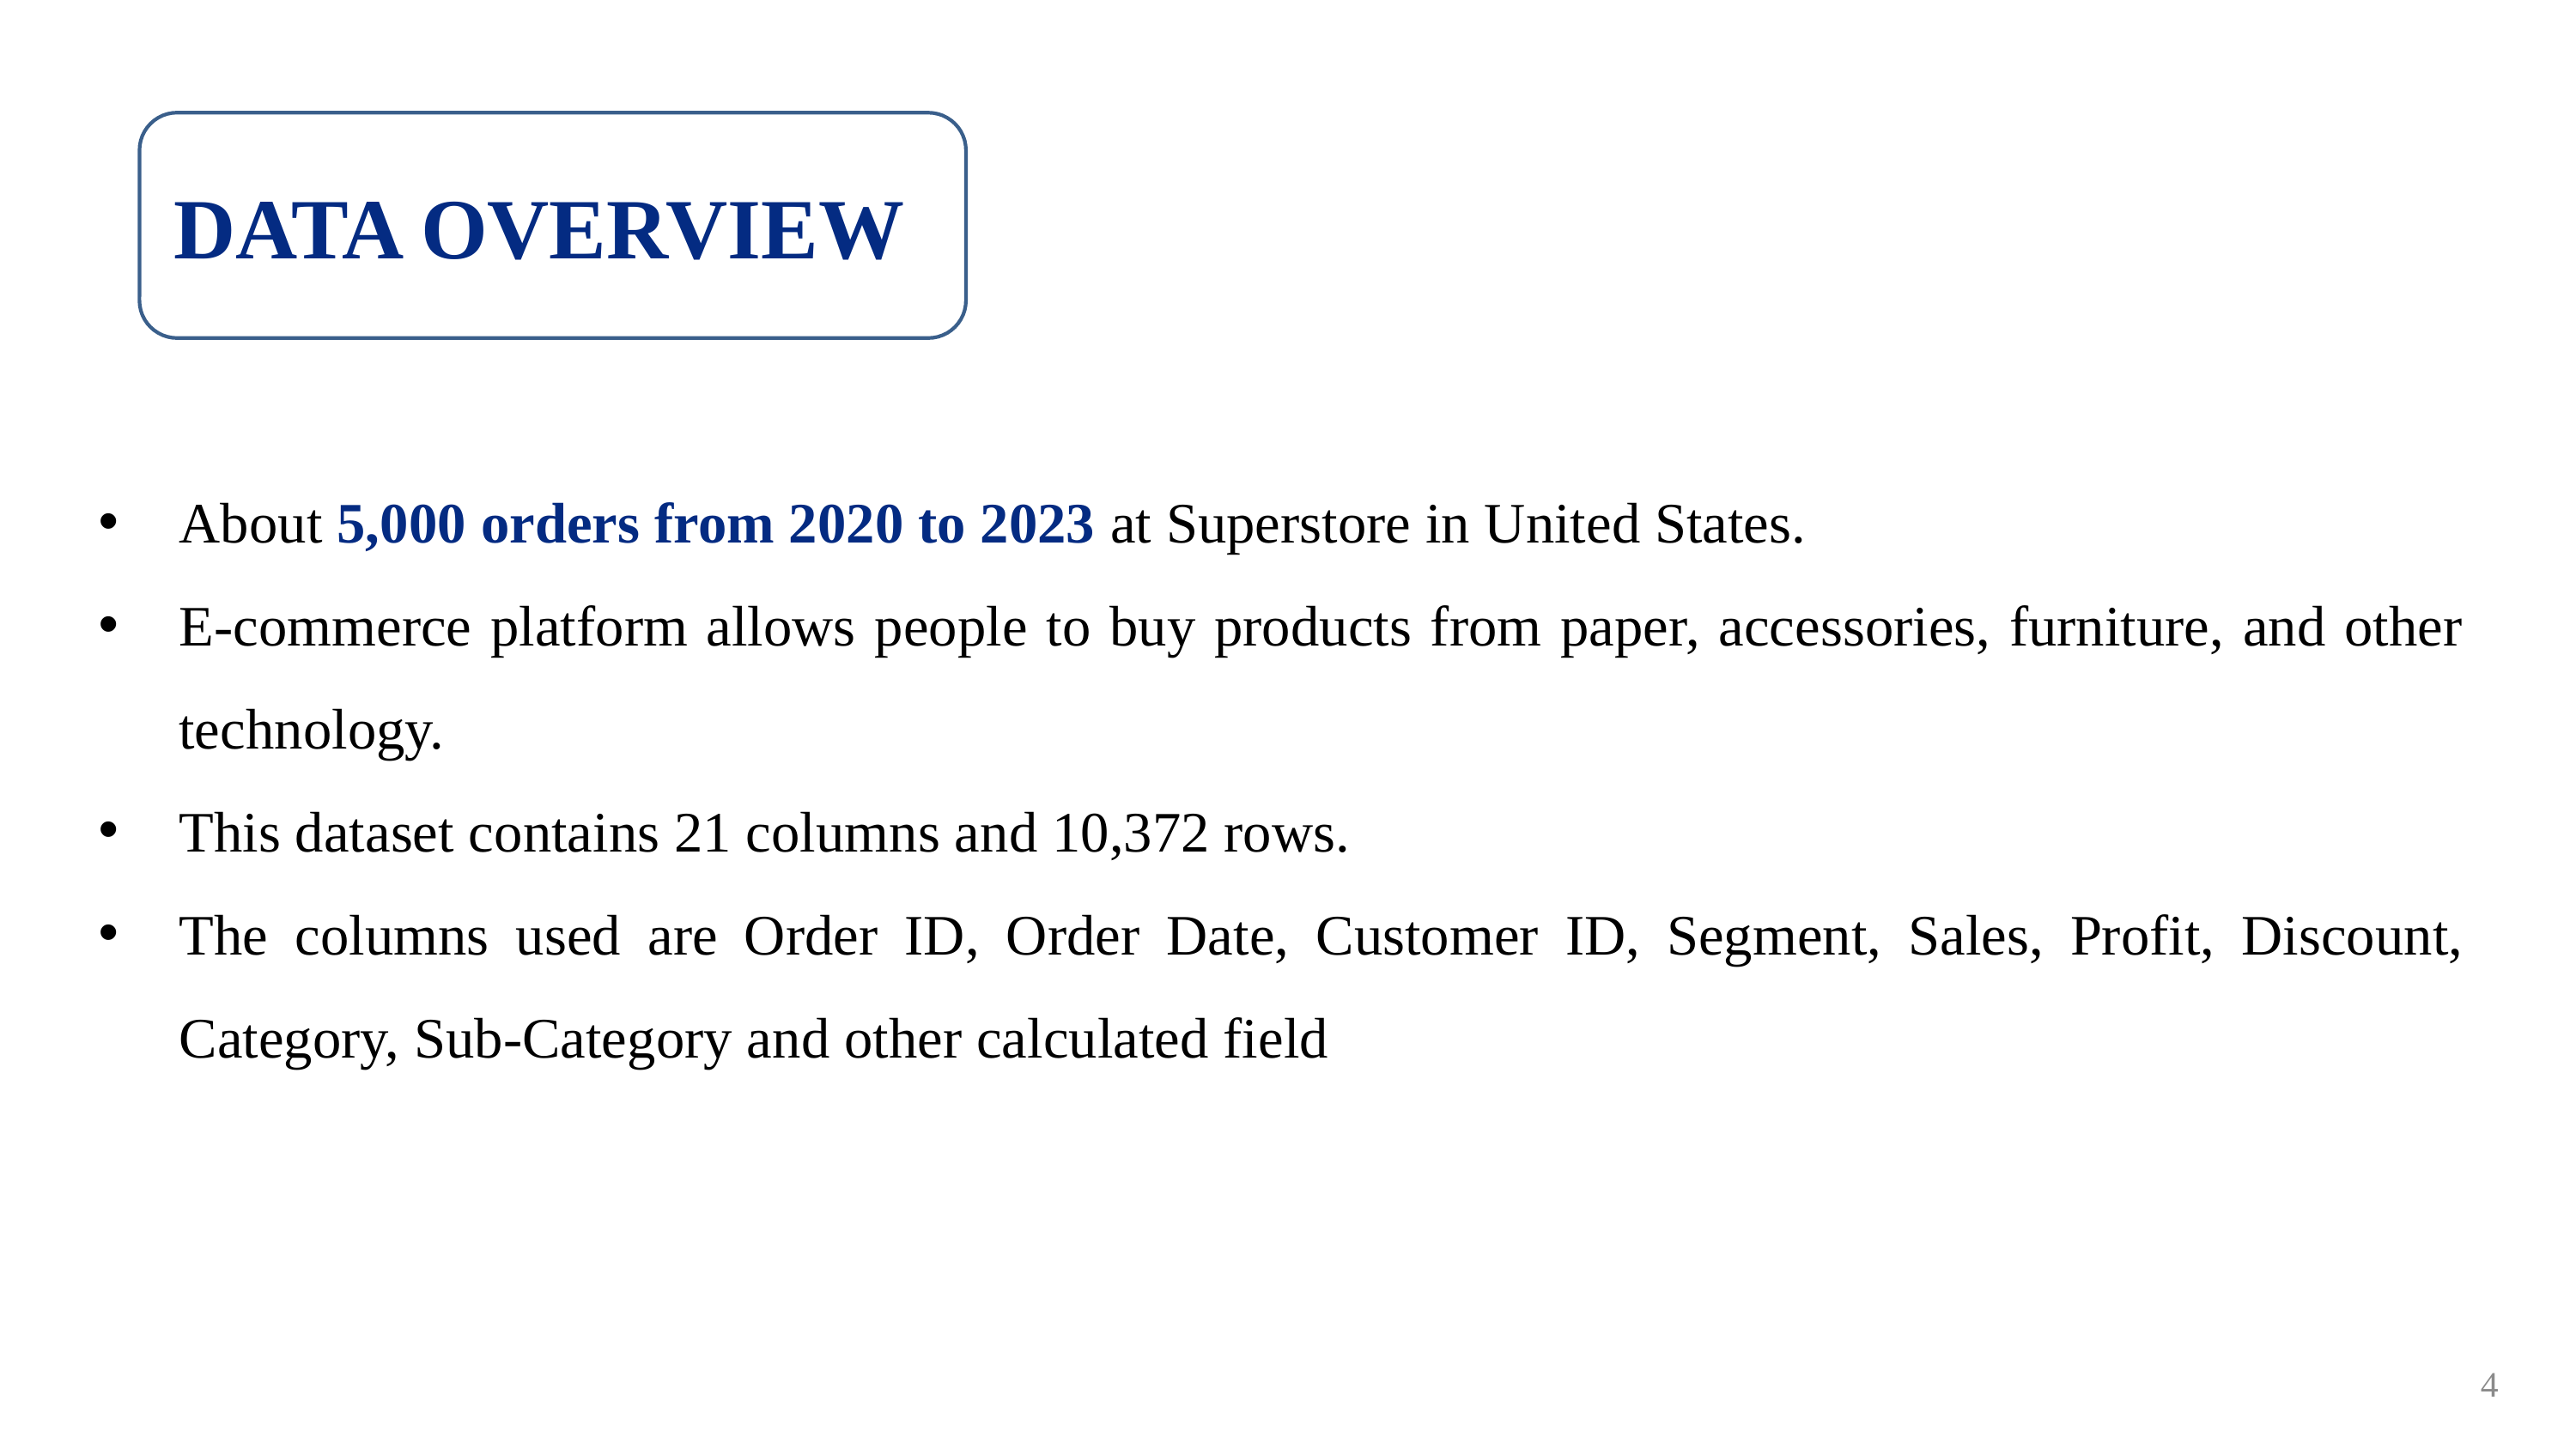

DATA OVERVIEW
About 5,000 orders from 2020 to 2023 at Superstore in United States.
E-commerce platform allows people to buy products from paper, accessories, furniture, and other technology.
This dataset contains 21 columns and 10,372 rows.
The columns used are Order ID, Order Date, Customer ID, Segment, Sales, Profit, Discount, Category, Sub-Category and other calculated field
4